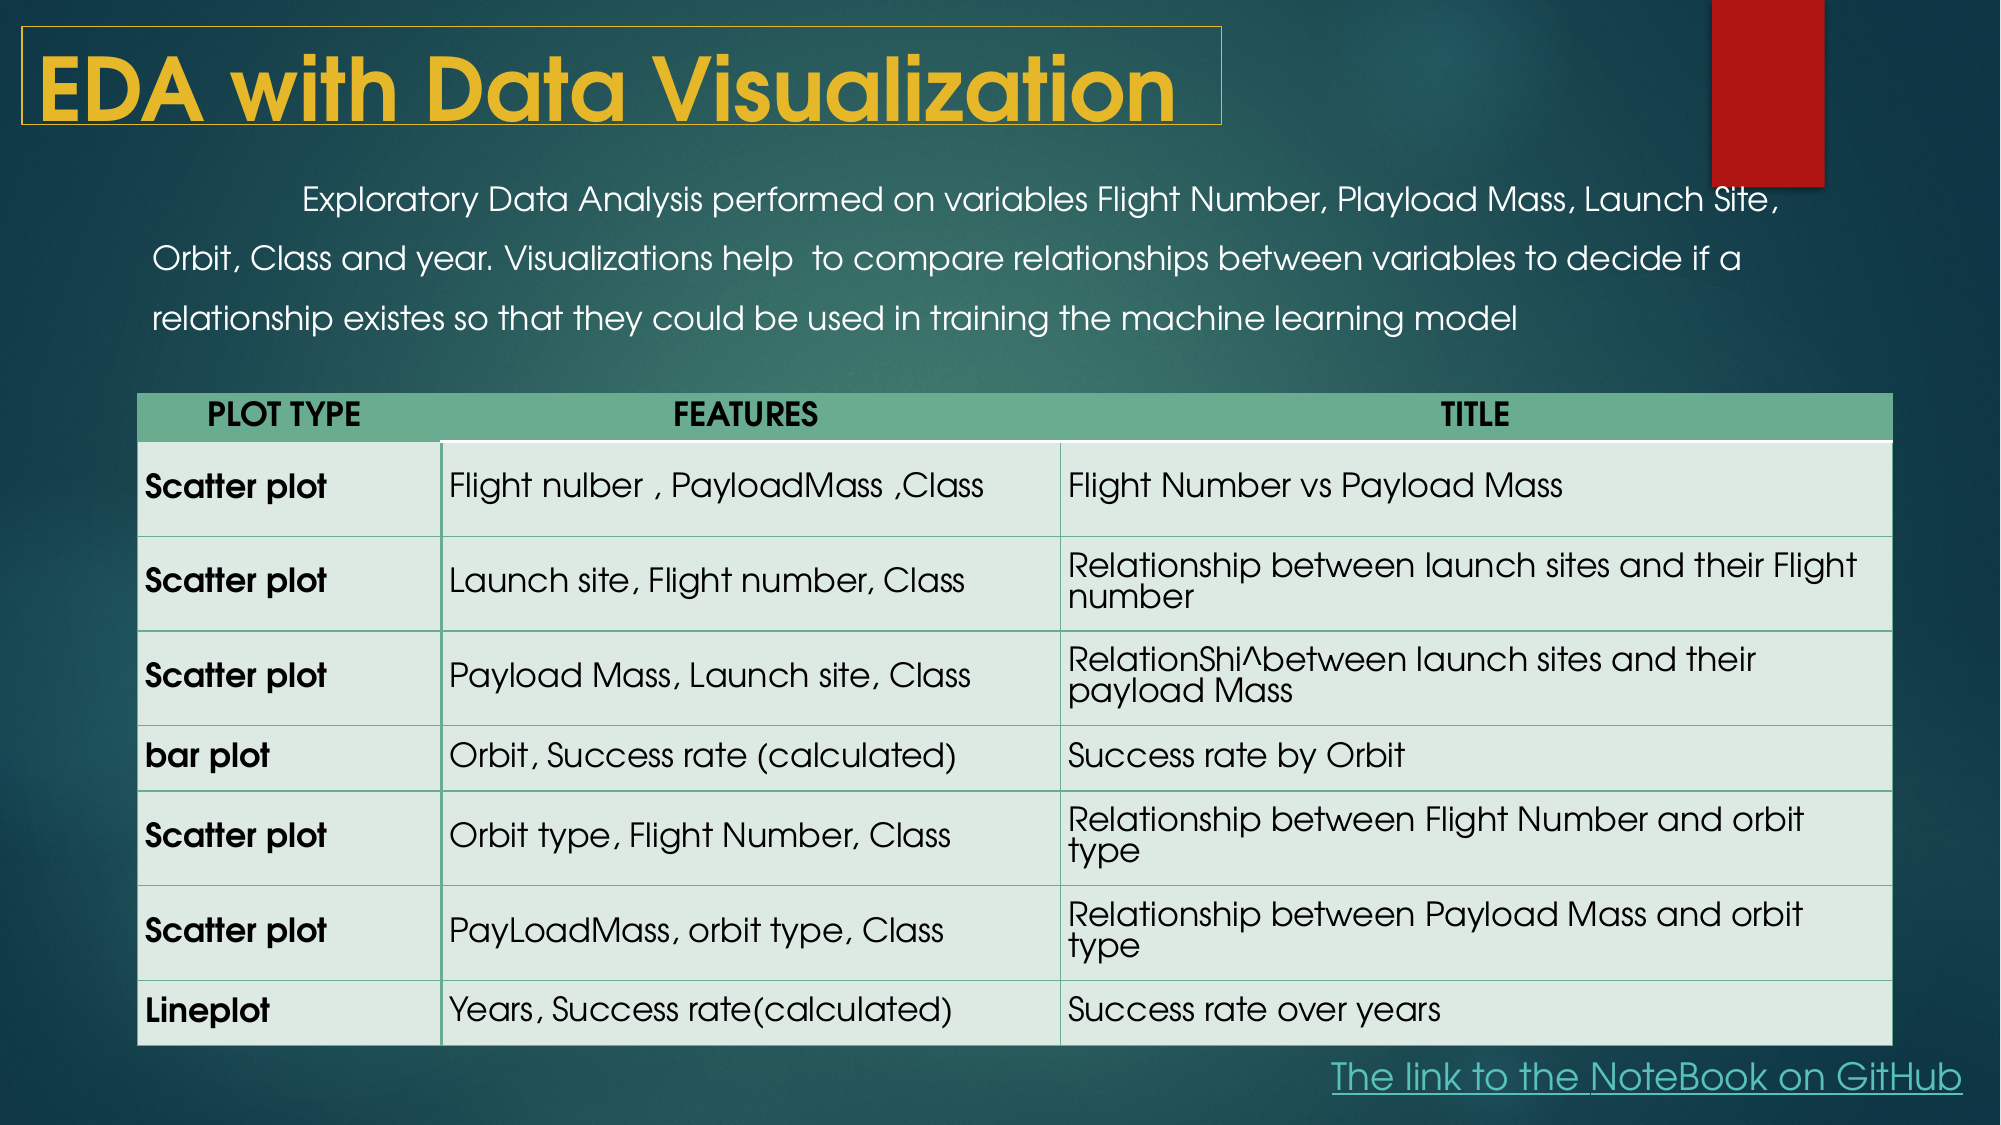

# EDA with Data Visualization
	Exploratory Data Analysis performed on variables Flight Number, Playload Mass, Launch Site, Orbit, Class and year. Visualizations help  to compare relationships between variables to decide if a relationship existes so that they could be used in training the machine learning model
| PLOT TYPE | FEATURES | TITLE |
| --- | --- | --- |
| Scatter plot | Flight nulber , PayloadMass ,Class | Flight Number vs Payload Mass |
| Scatter plot | Launch site, Flight number, Class | Relationship between launch sites and their Flight number |
| Scatter plot | Payload Mass, Launch site, Class | RelationShi^between launch sites and their payload Mass |
| bar plot | Orbit, Success rate (calculated) | Success rate by Orbit |
| Scatter plot | Orbit type, Flight Number, Class | Relationship between Flight Number and orbit type |
| Scatter plot | PayLoadMass, orbit type, Class | Relationship between Payload Mass and orbit type |
| Lineplot | Years, Success rate(calculated) | Success rate over years |
The link to the NoteBook on GitHub